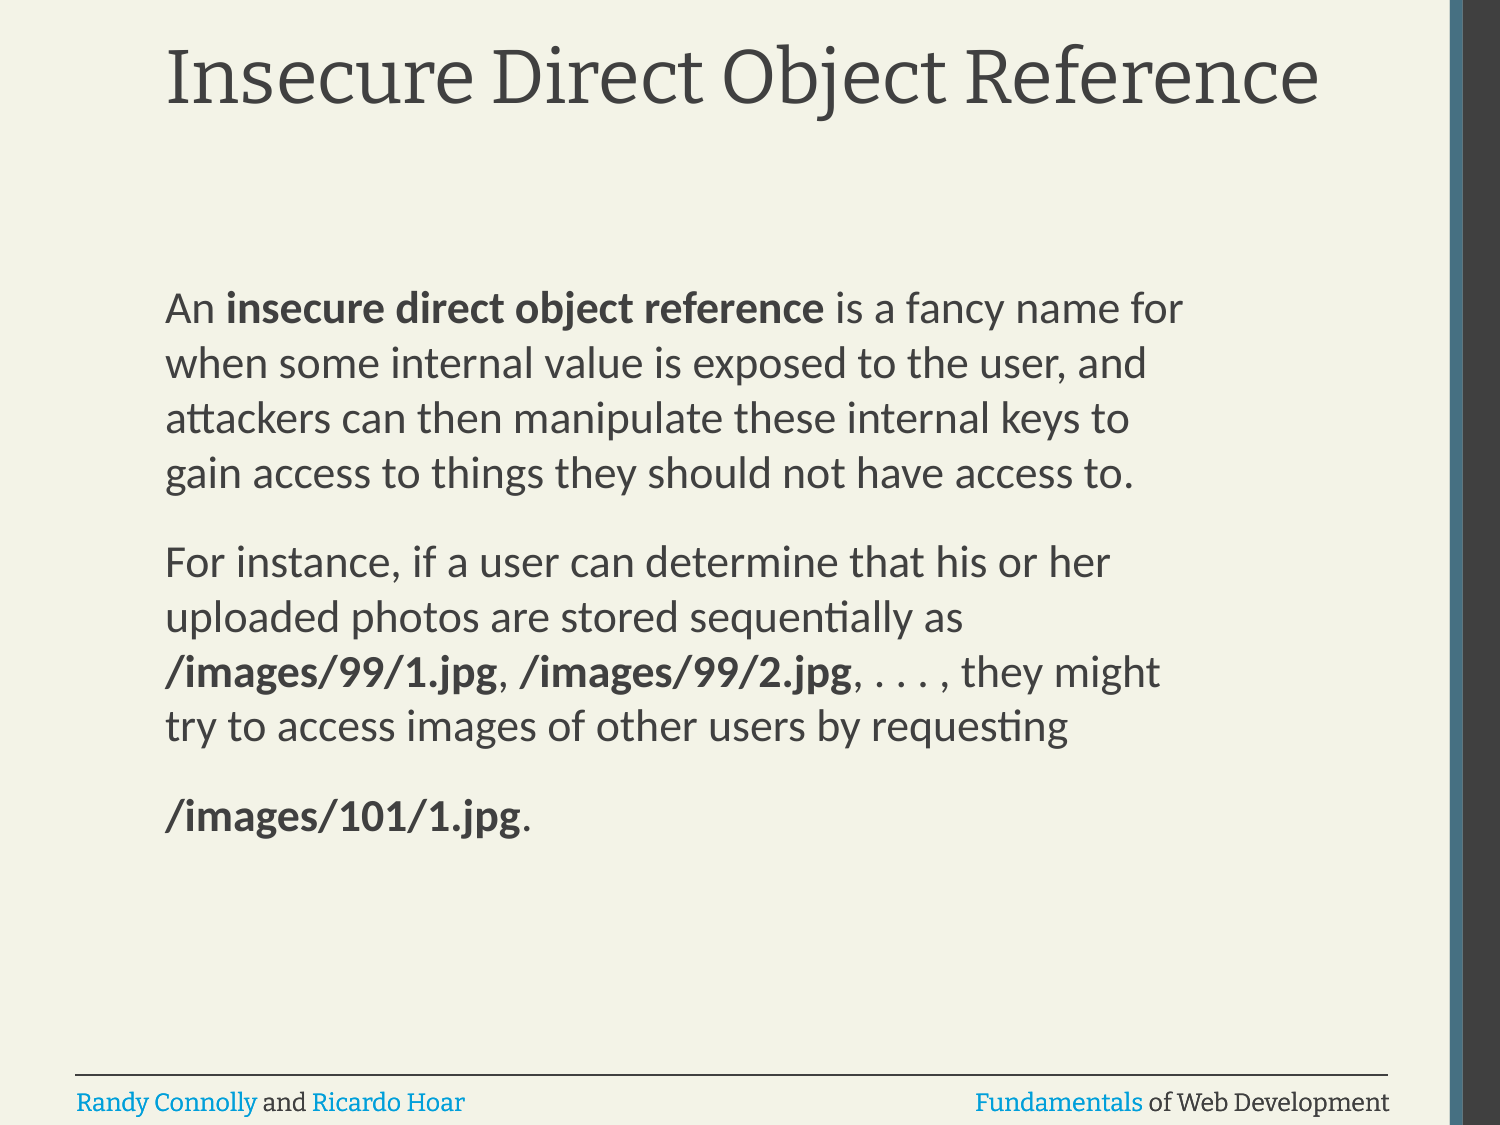

# Insecure Direct Object Reference

An insecure direct object reference is a fancy name for when some internal value is exposed to the user, and attackers can then manipulate these internal keys to gain access to things they should not have access to.
For instance, if a user can determine that his or her uploaded photos are stored sequentially as /images/99/1.jpg, /images/99/2.jpg, . . . , they might try to access images of other users by requesting
/images/101/1.jpg.